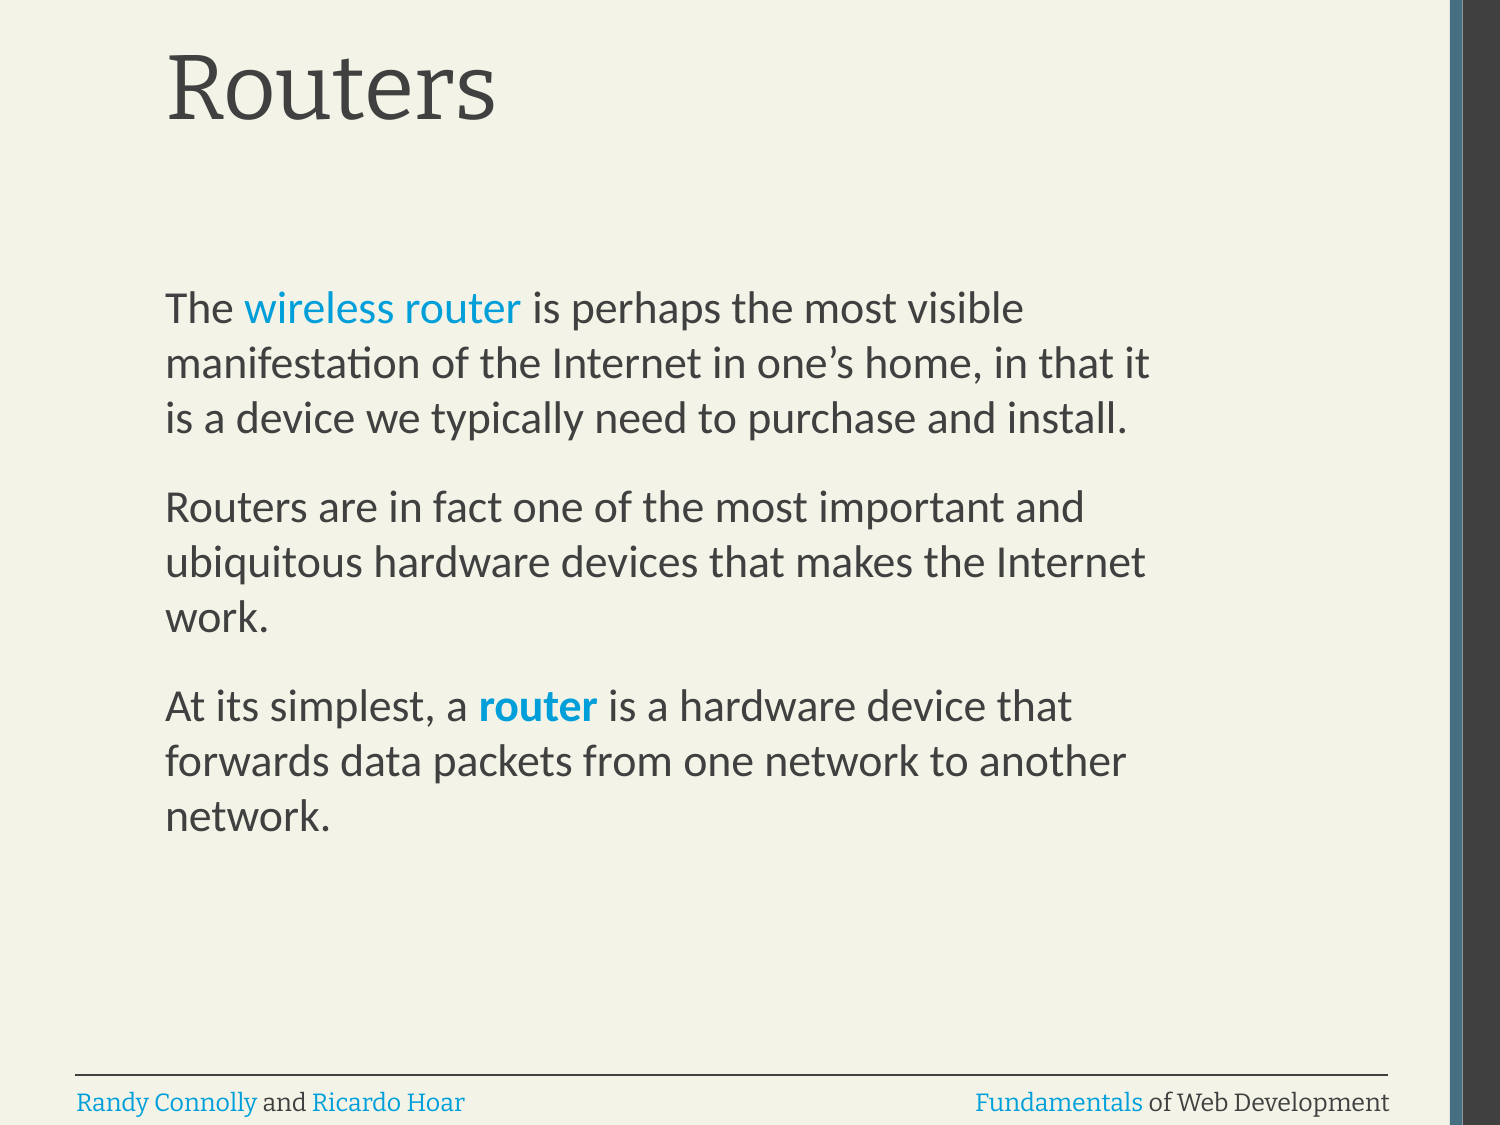

# Routers

The wireless router is perhaps the most visible manifestation of the Internet in one’s home, in that it is a device we typically need to purchase and install.
Routers are in fact one of the most important and ubiquitous hardware devices that makes the Internet work.
At its simplest, a router is a hardware device that forwards data packets from one network to another network.